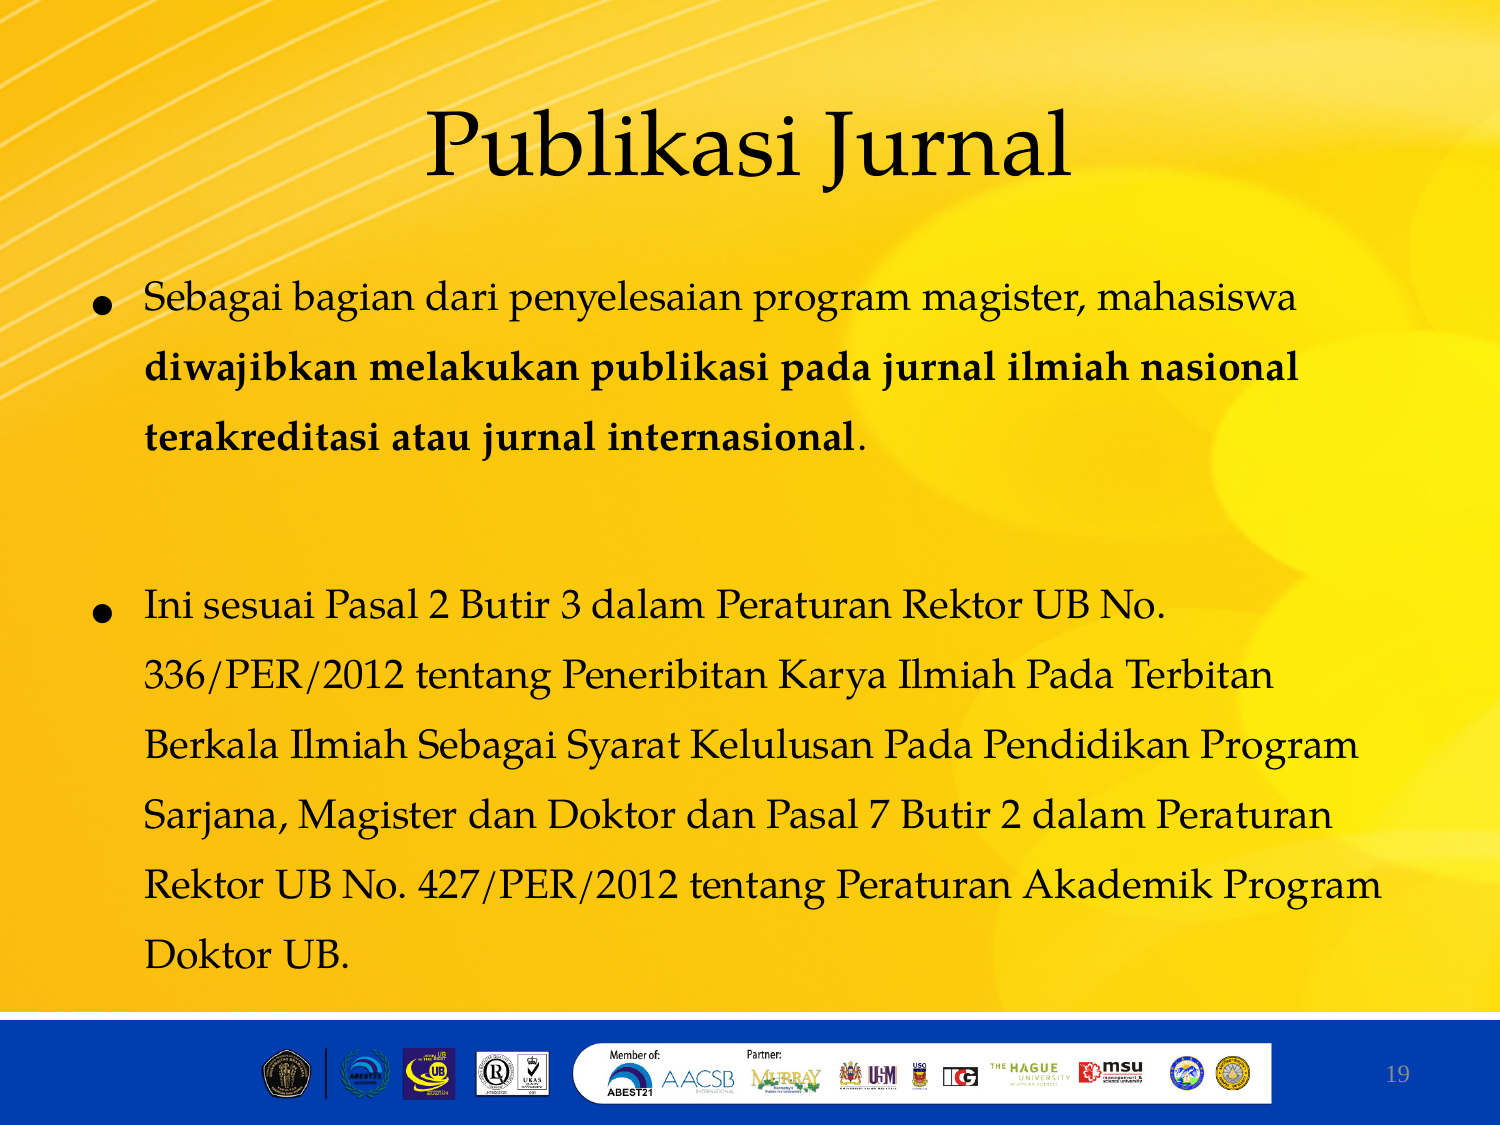

# Publikasi Jurnal
Sebagai bagian dari penyelesaian program magister, mahasiswa diwajibkan melakukan publikasi pada jurnal ilmiah nasional terakreditasi atau jurnal internasional.

Ini sesuai Pasal 2 Butir 3 dalam Peraturan Rektor UB No. 336/PER/2012 tentang Peneribitan Karya Ilmiah Pada Terbitan Berkala Ilmiah Sebagai Syarat Kelulusan Pada Pendidikan Program Sarjana, Magister dan Doktor dan Pasal 7 Butir 2 dalam Peraturan Rektor UB No. 427/PER/2012 tentang Peraturan Akademik Program Doktor UB.

19